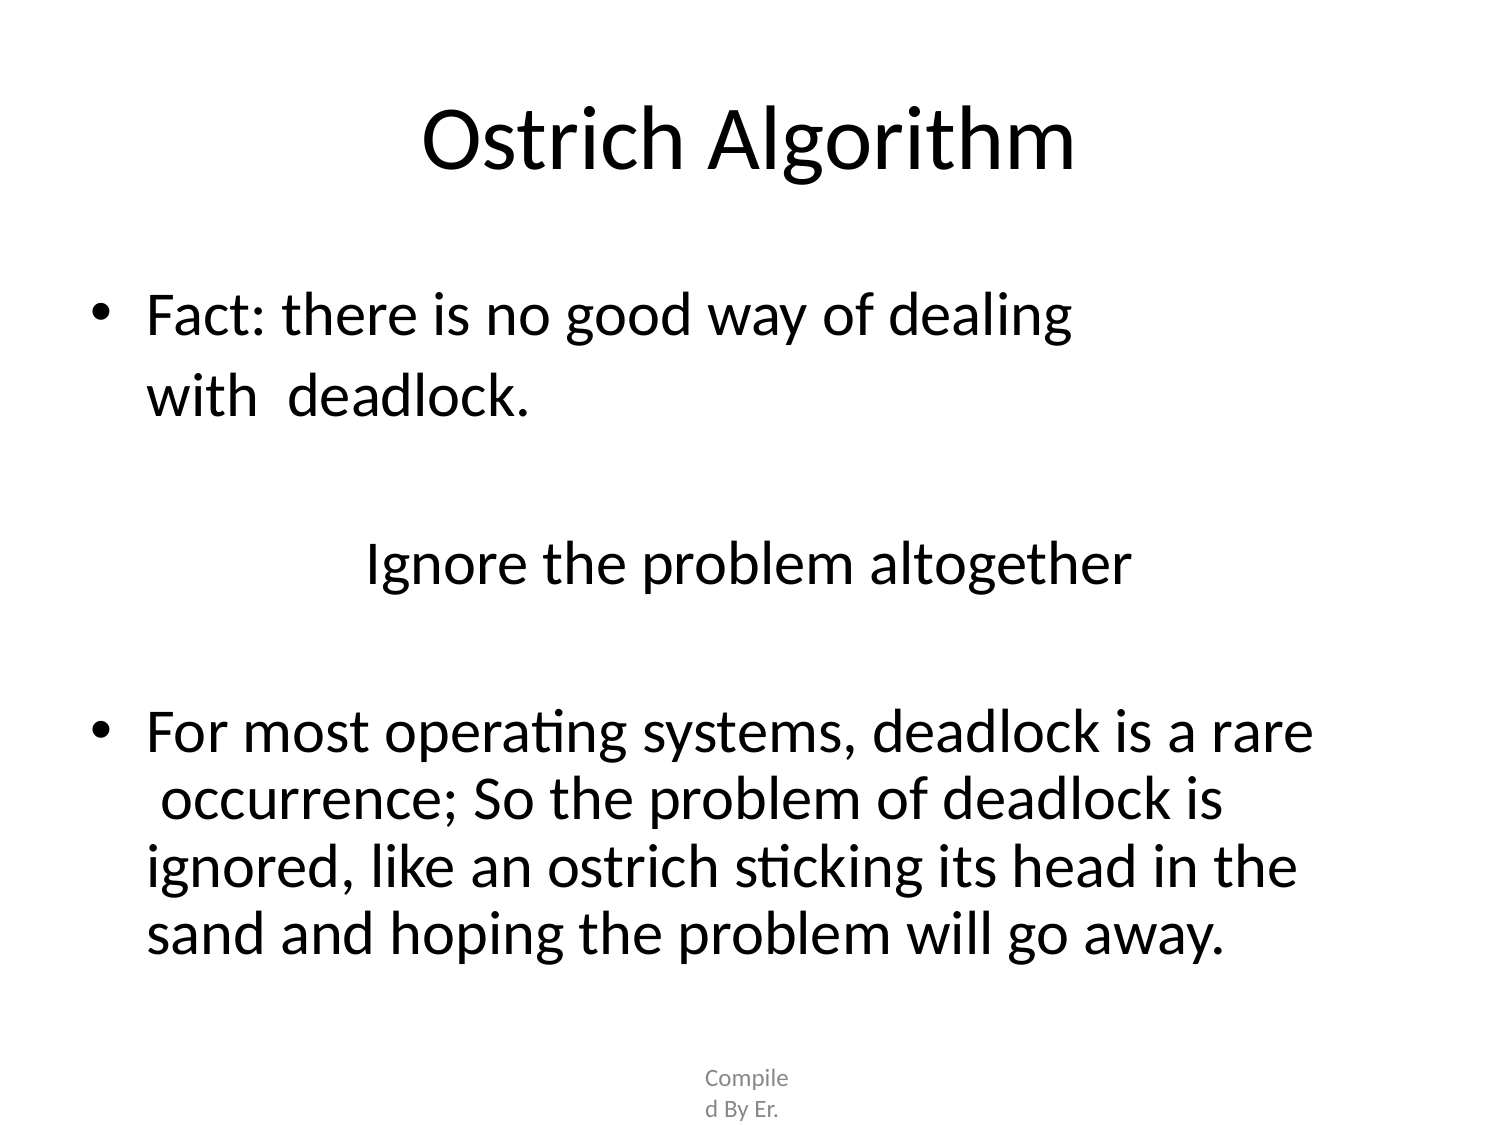

# Ostrich Algorithm
Fact: there is no good way of dealing with  deadlock.

Ignore the problem altogether

For most operating systems, deadlock is a rare  occurrence; So the problem of deadlock is  ignored, like an ostrich sticking its head in the  sand and hoping the problem will go away.
Compiled By Er. Nawaraj Bhandari